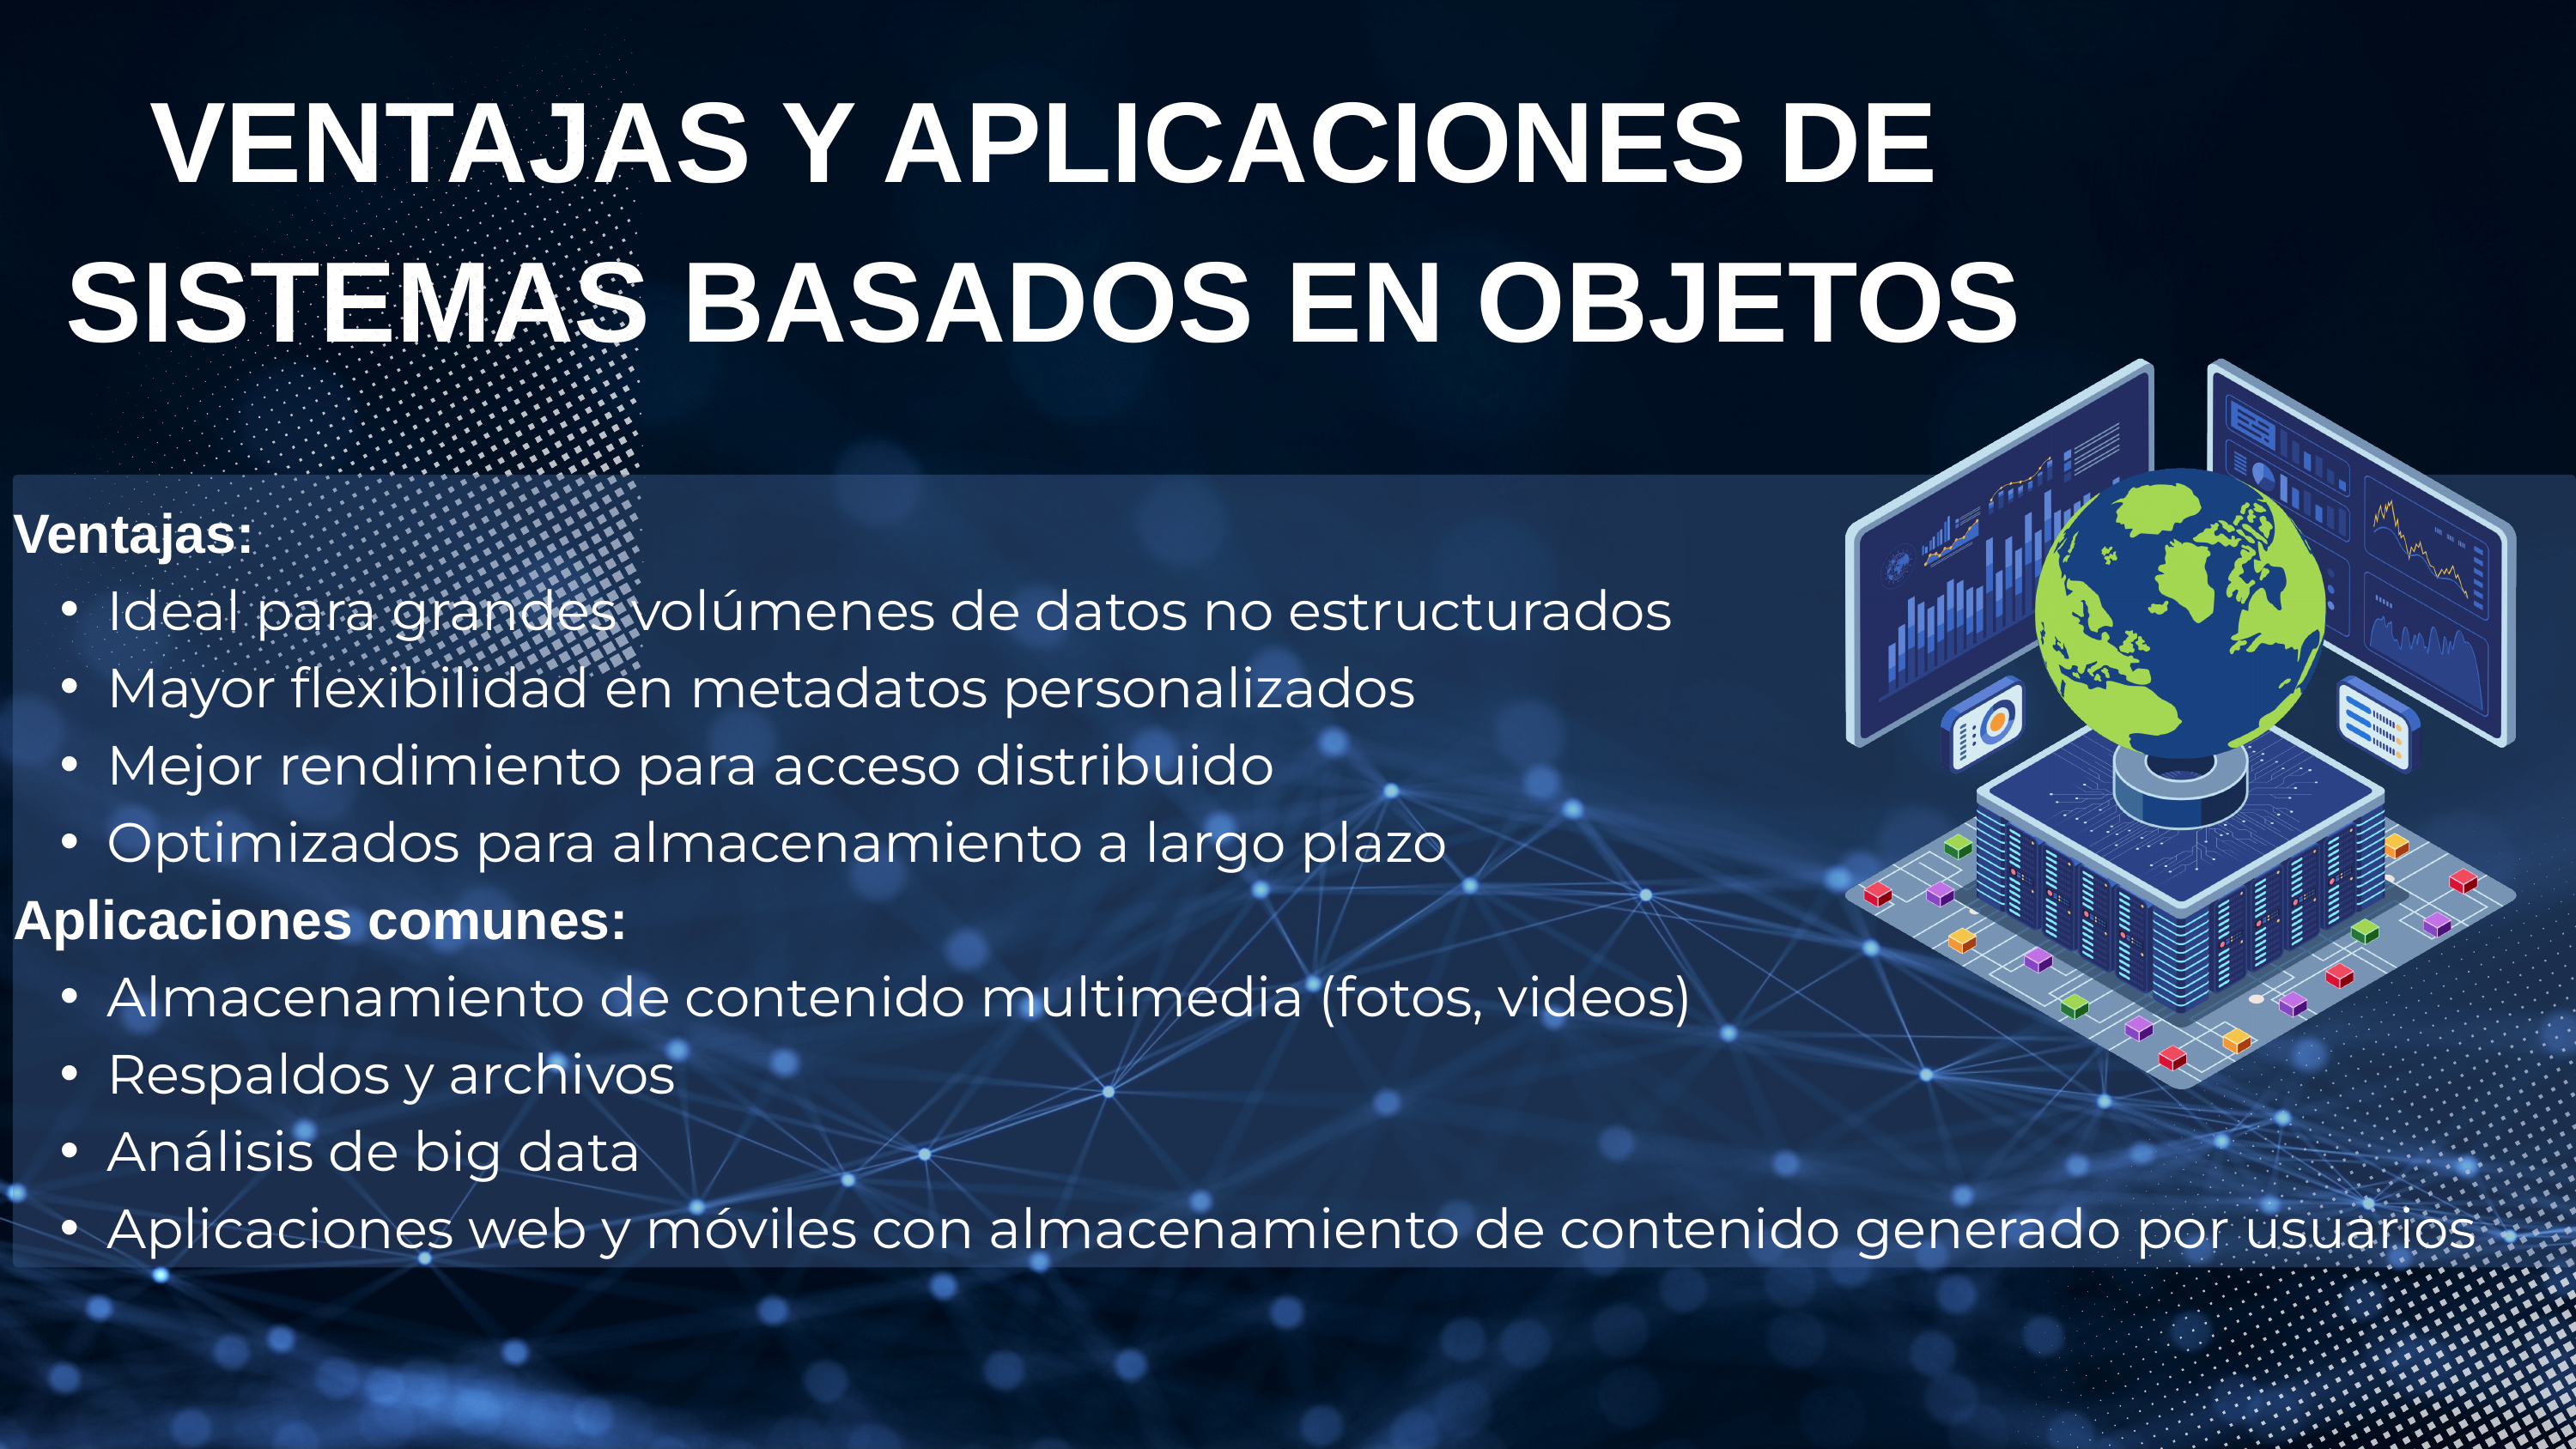

VENTAJAS Y APLICACIONES DE SISTEMAS BASADOS EN OBJETOS

Ventajas:
Ideal para grandes volúmenes de datos no estructurados
Mayor flexibilidad en metadatos personalizados
Mejor rendimiento para acceso distribuido
Optimizados para almacenamiento a largo plazo
Aplicaciones comunes:
Almacenamiento de contenido multimedia (fotos, videos)
Respaldos y archivos
Análisis de big data
Aplicaciones web y móviles con almacenamiento de contenido generado por usuarios